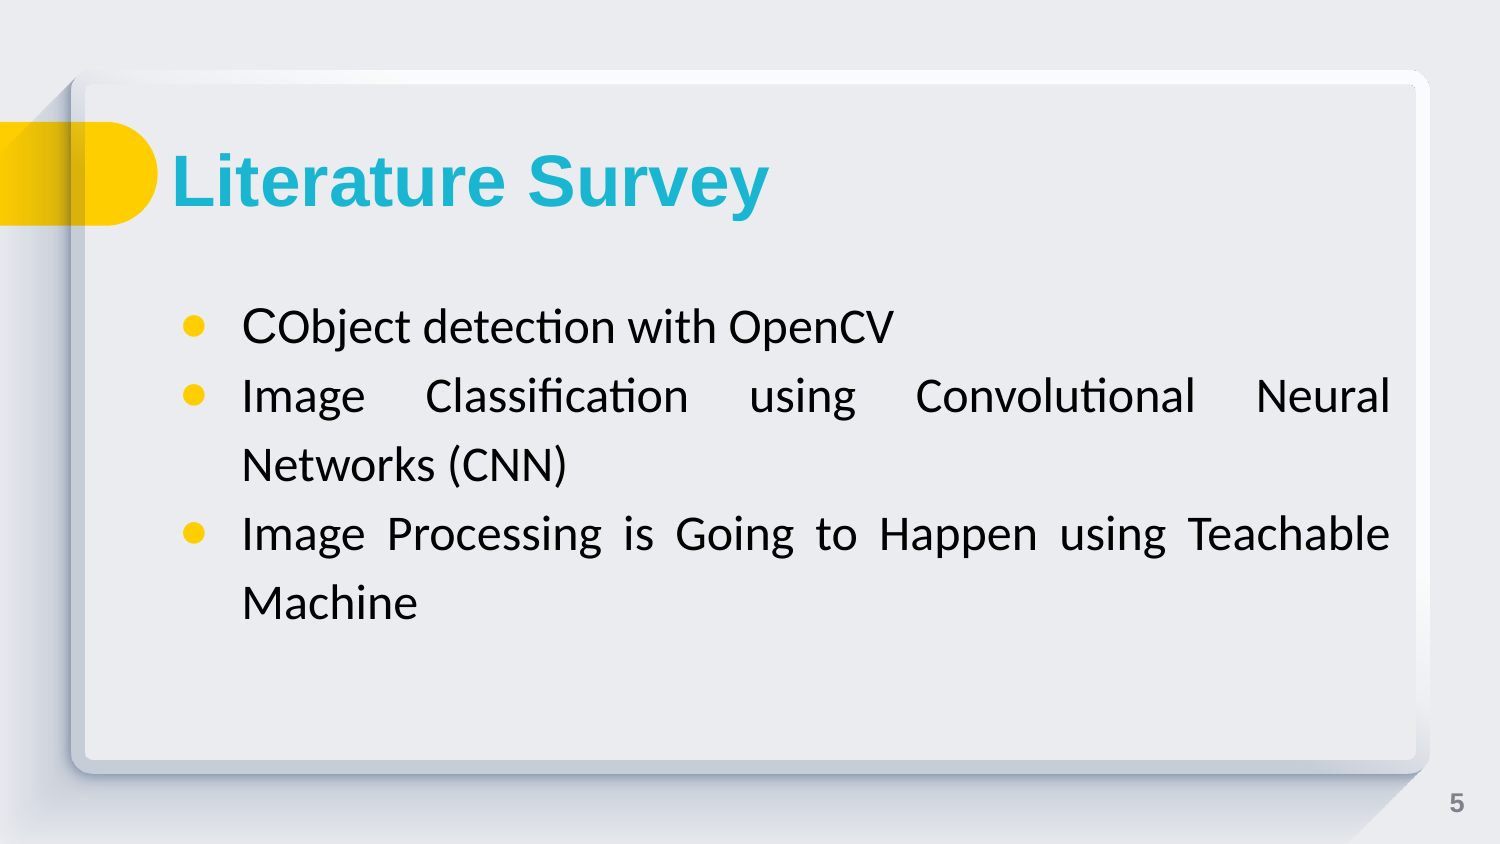

# Literature Survey
CObject detection with OpenCV
Image Classification using Convolutional Neural Networks (CNN)
Image Processing is Going to Happen using Teachable Machine

5